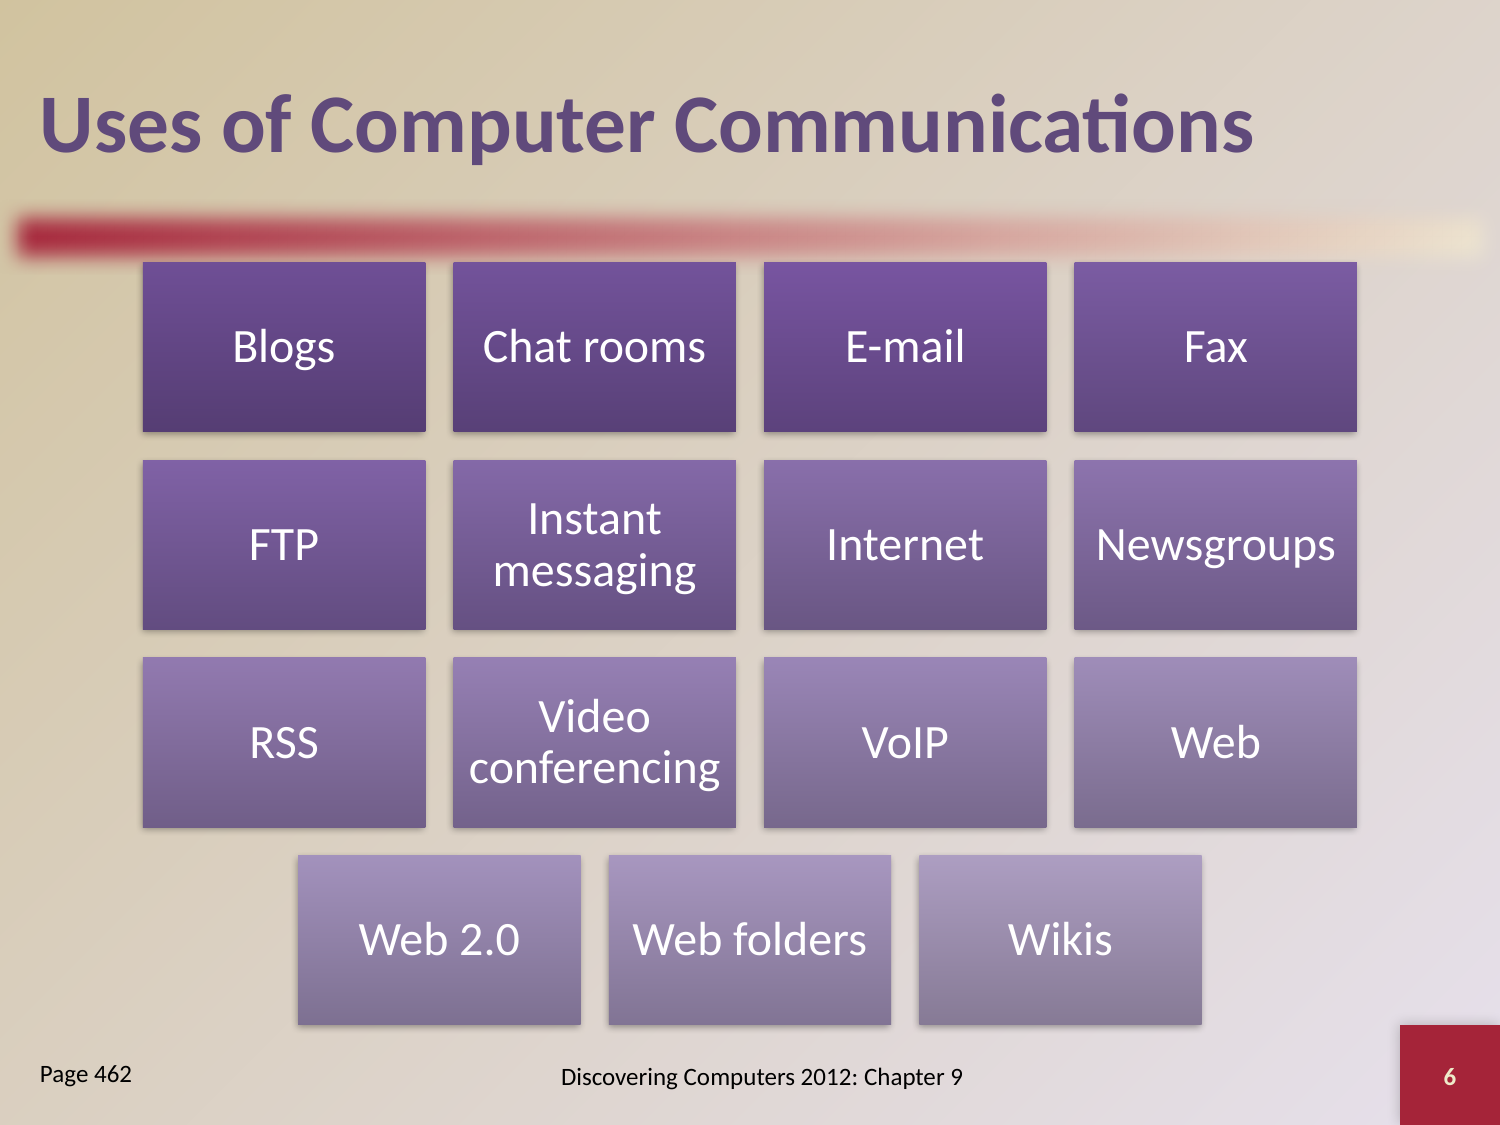

# Uses of Computer Communications
Blogs
Chat rooms
E-mail
Fax
FTP
Instant messaging
Internet
Newsgroups
RSS
Video conferencing
VoIP
Web
Web 2.0
Web folders
Wikis
6
Discovering Computers 2012: Chapter 9
Page 462